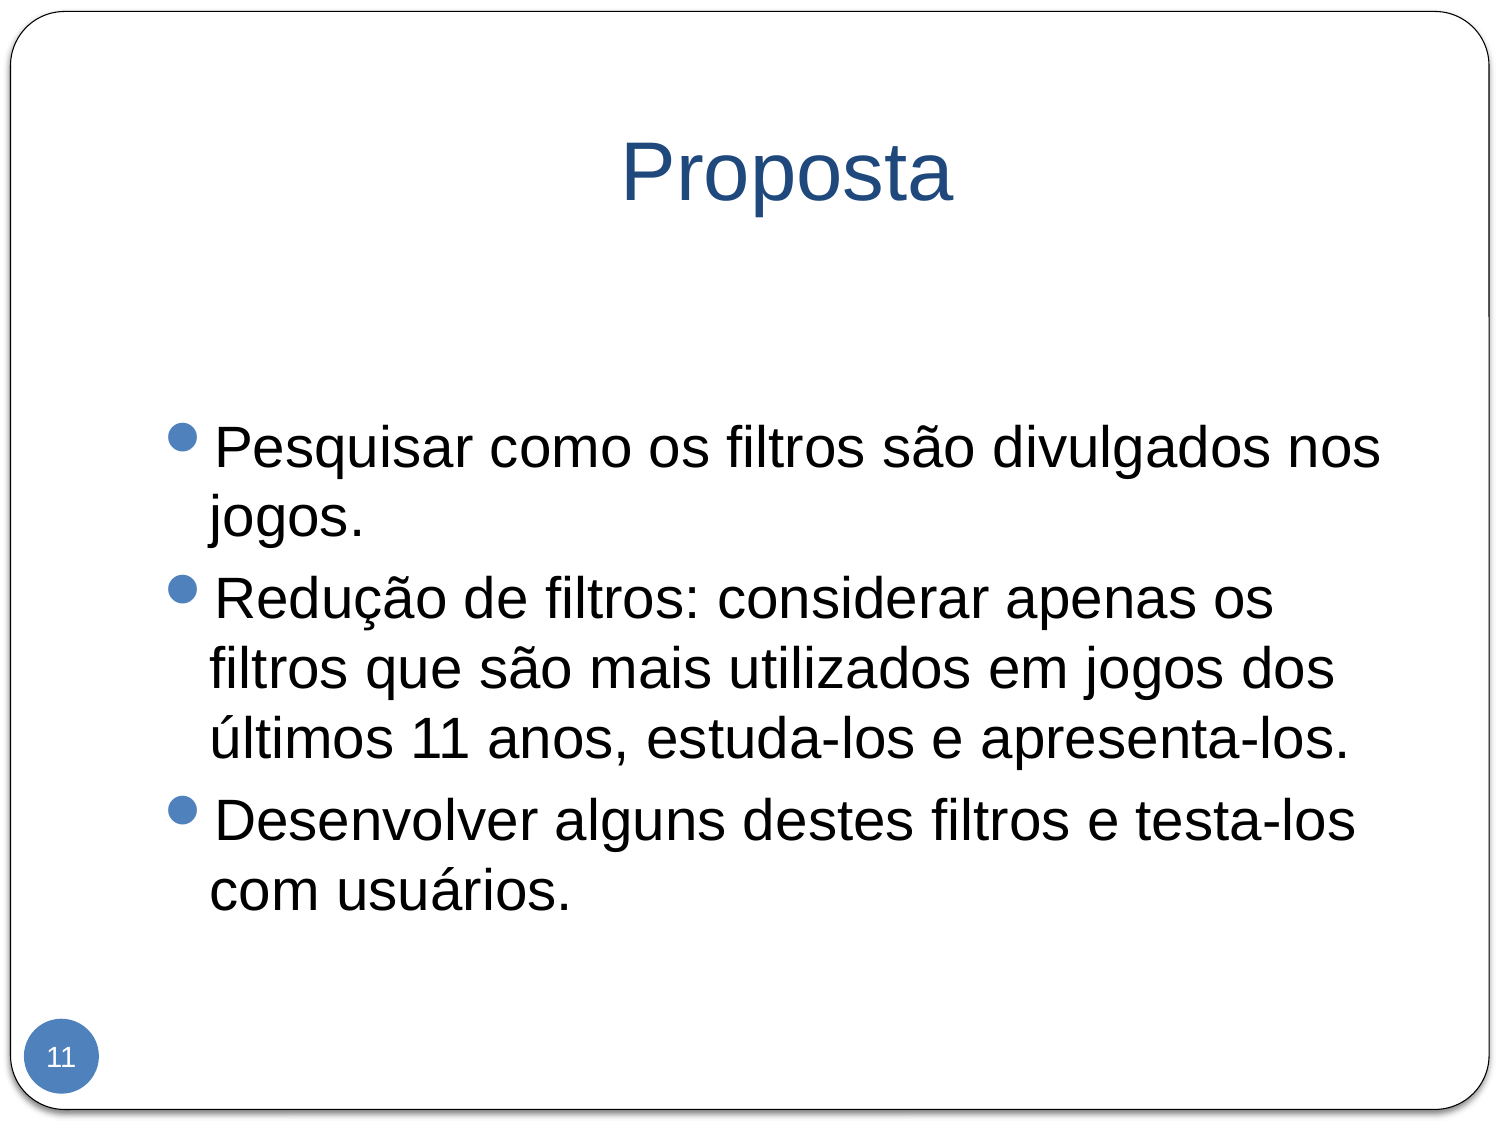

# Proposta

Pesquisar como os filtros são divulgados nos jogos.
Redução de filtros: considerar apenas os filtros que são mais utilizados em jogos dos últimos 11 anos, estuda-los e apresenta-los.
Desenvolver alguns destes filtros e testa-los com usuários.
11